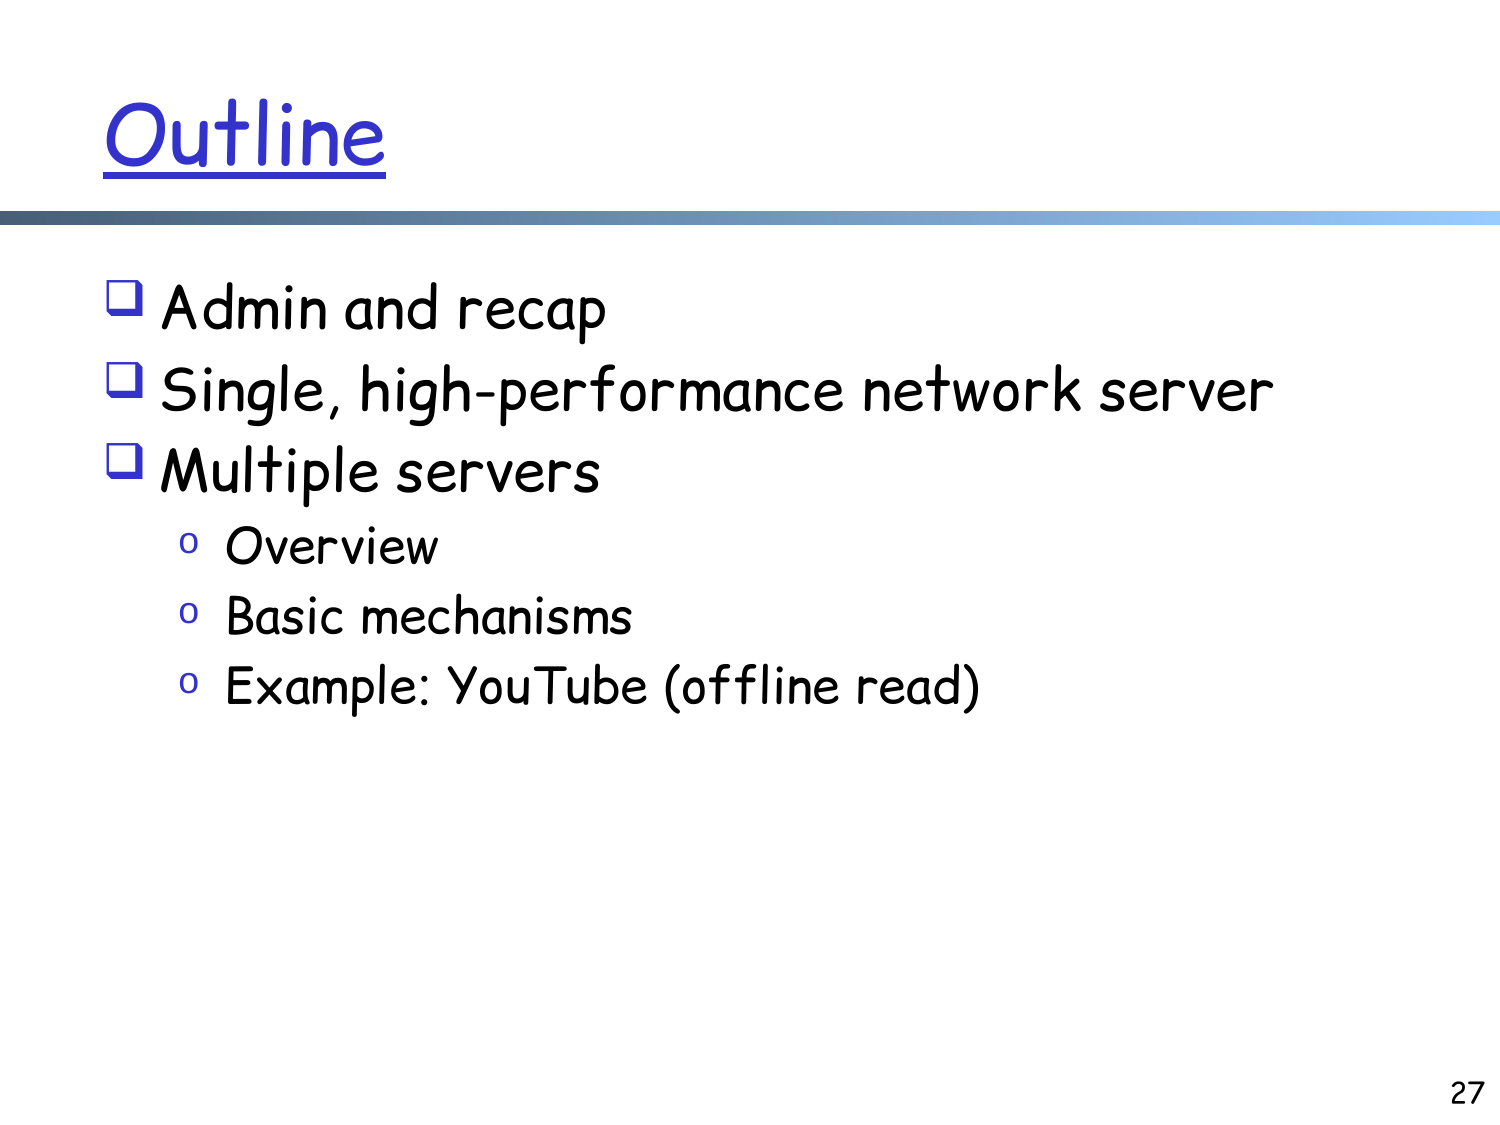

# Outline
Admin and recap
Single, high-performance network server
Multiple servers
Overview
Basic mechanisms
Example: YouTube (offline read)
27